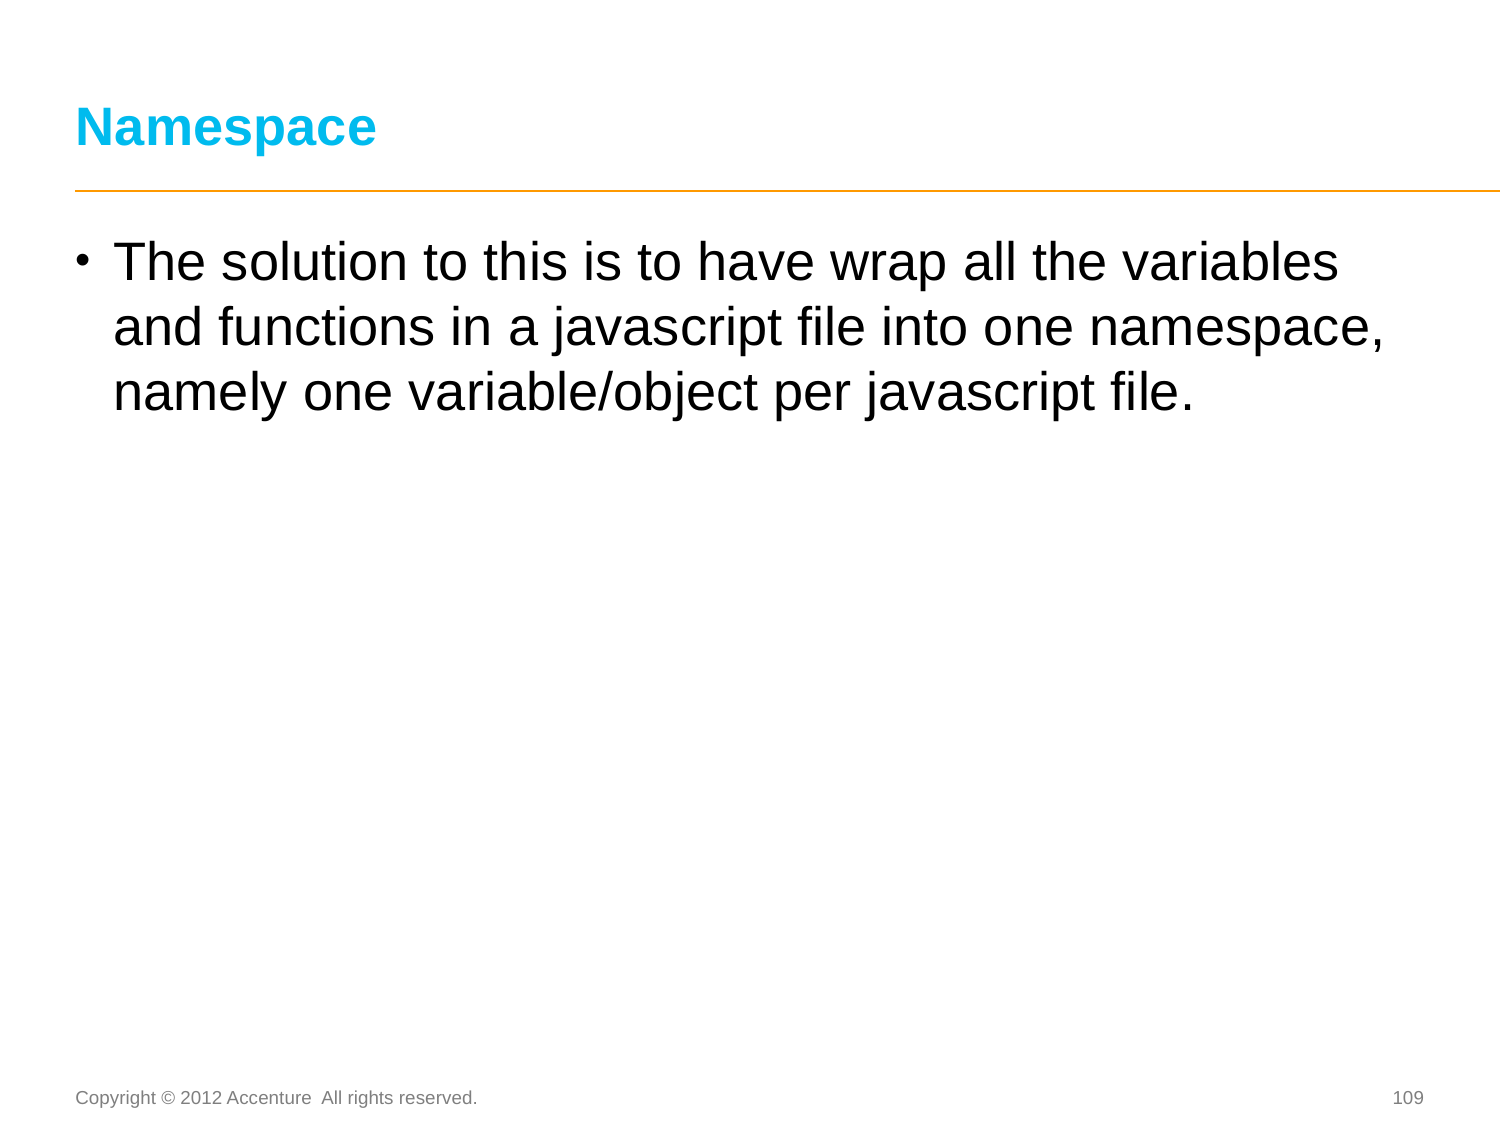

# Namespace
The solution to this is to have wrap all the variables and functions in a javascript file into one namespace, namely one variable/object per javascript file.